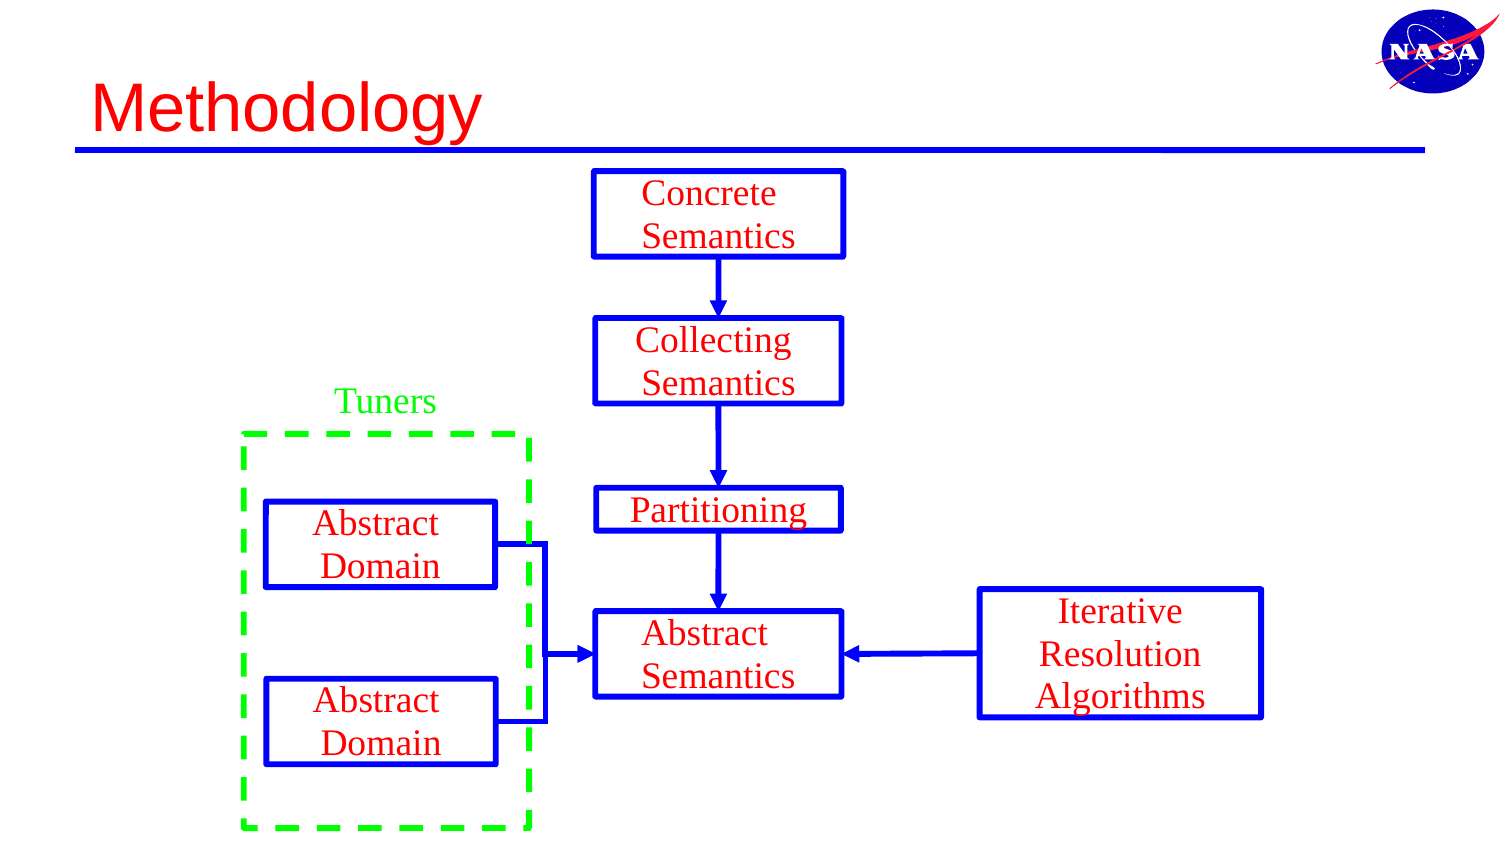

# Methodology
Concrete
Semantics
Collecting
Semantics
Tuners

Partitioning
Abstract
Domain
Iterative
Resolution
Algorithms
Abstract
Semantics
Abstract
Domain